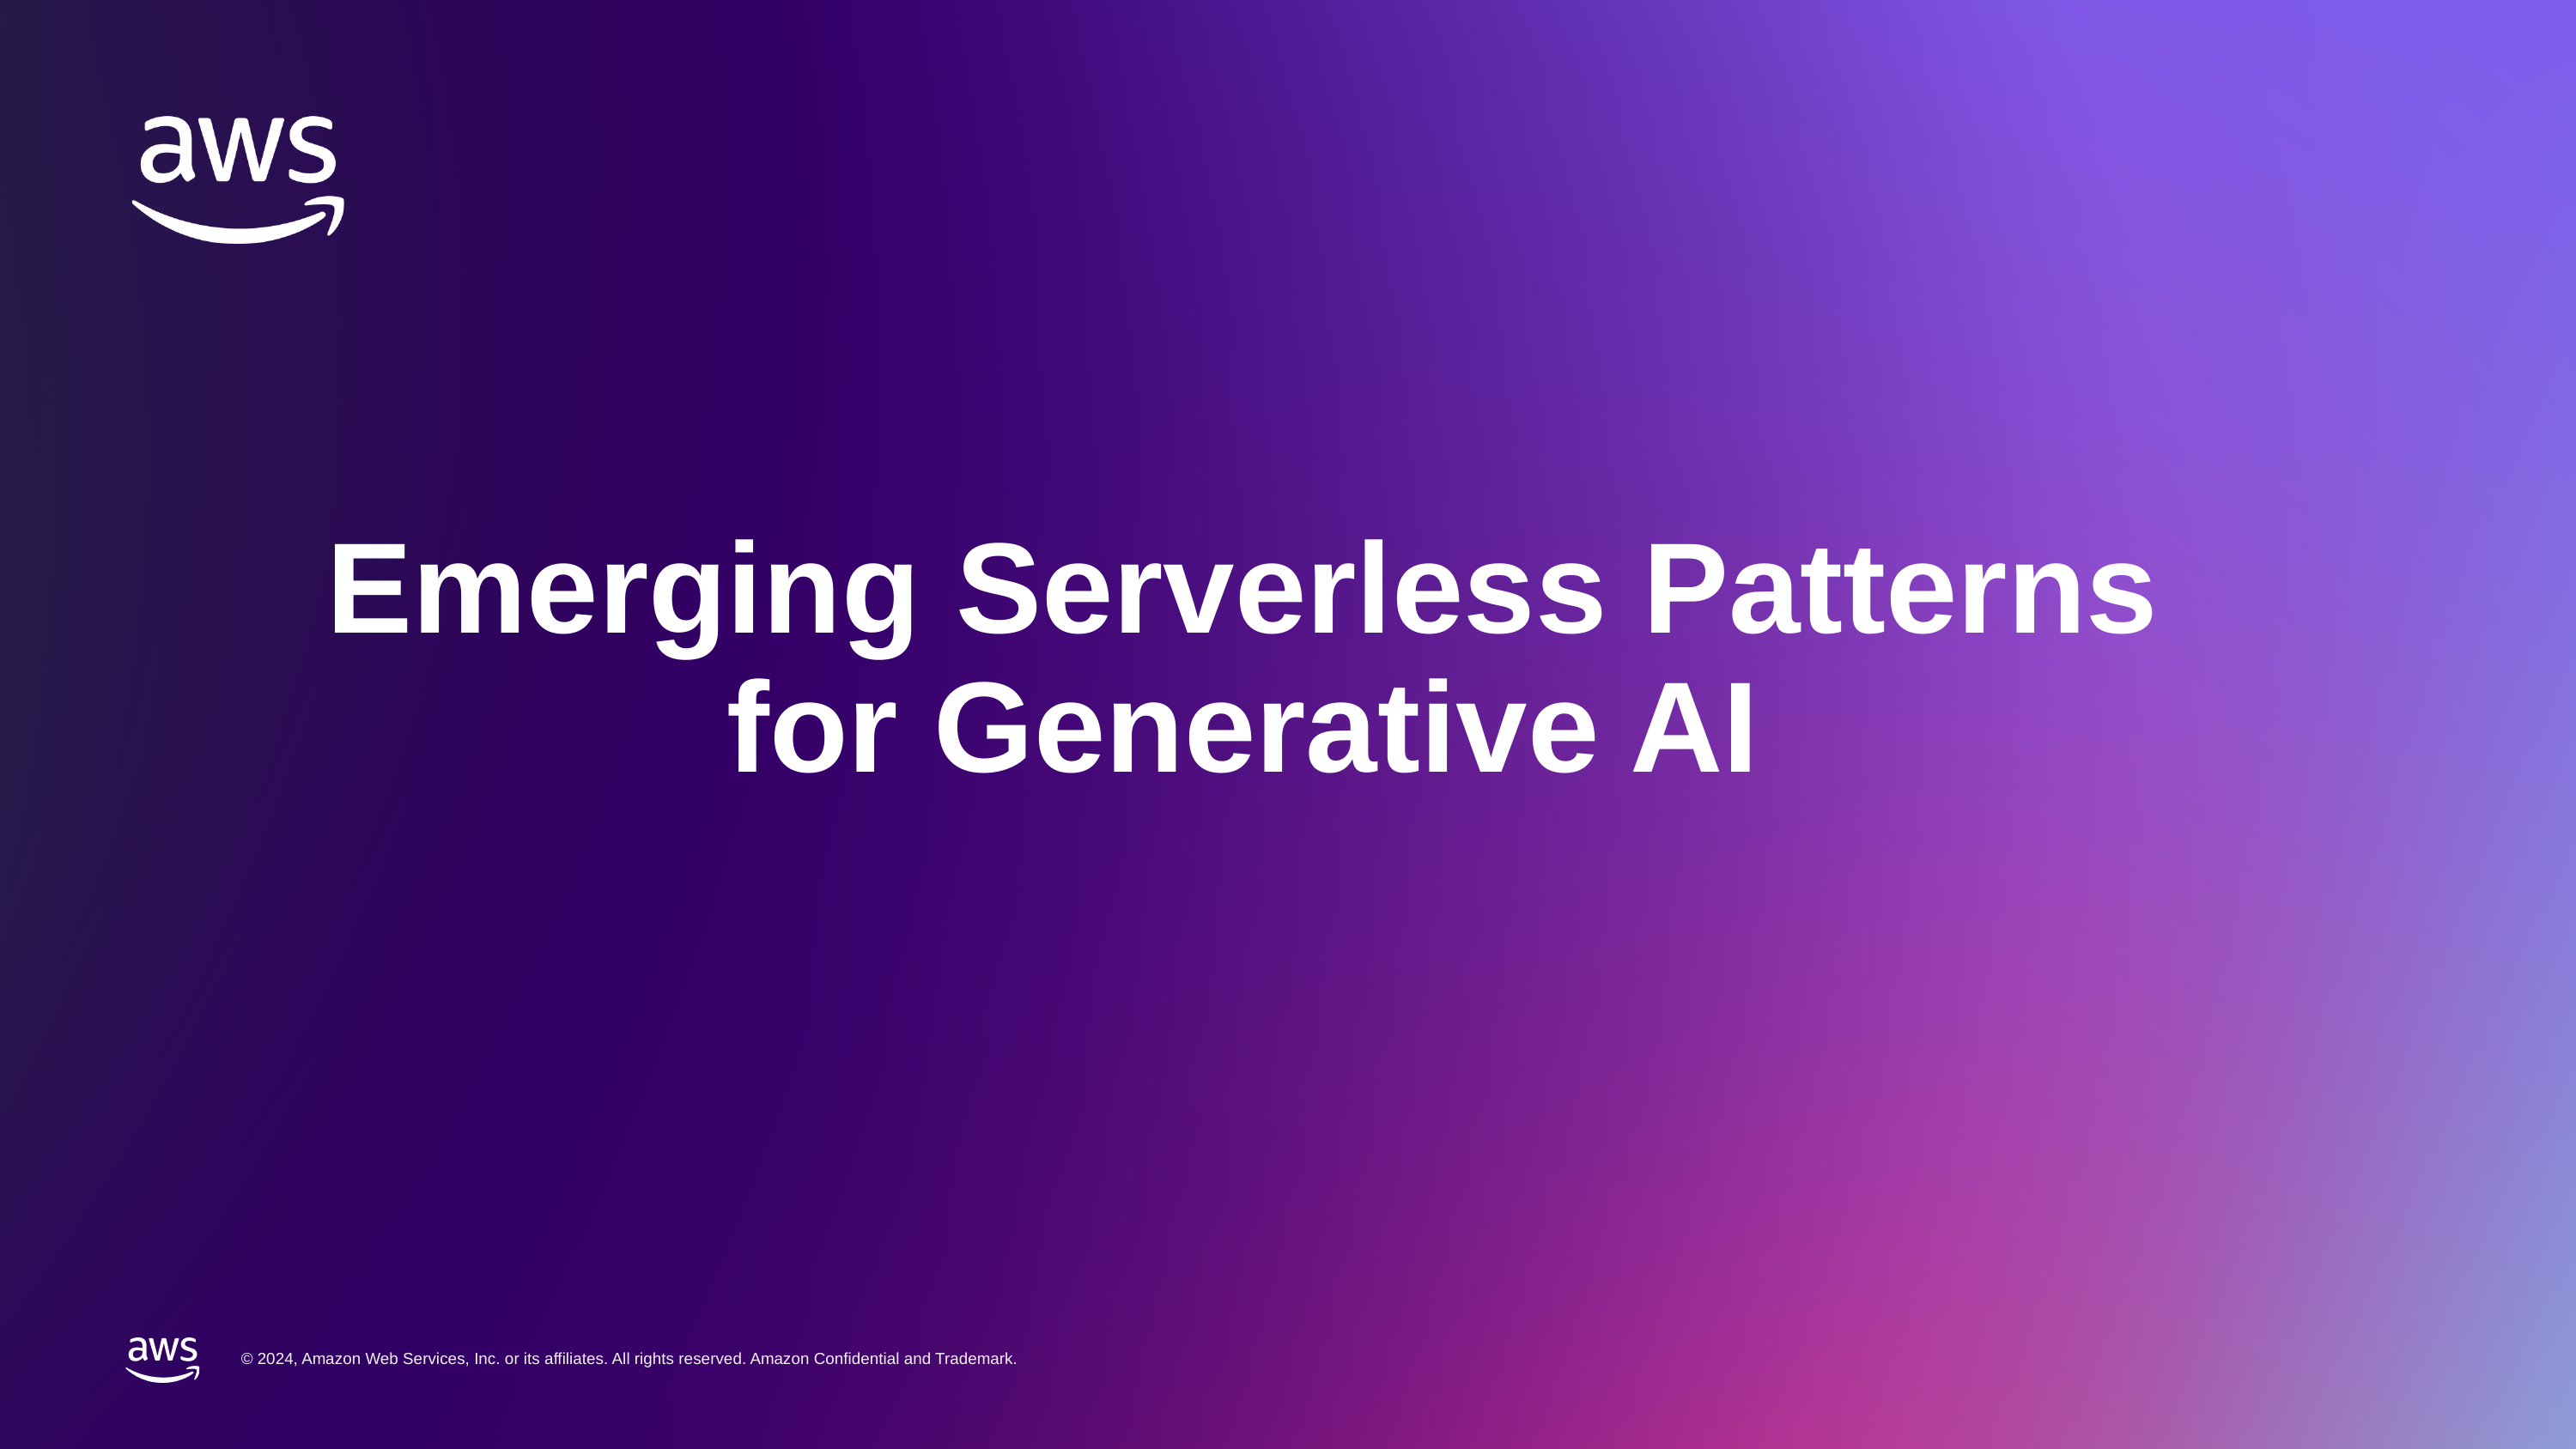

Emerging Serverless Patterns for Generative AI

© 2024, Amazon Web Services, Inc. or its affiliates. All rights reserved. Amazon Confidential and Trademark.